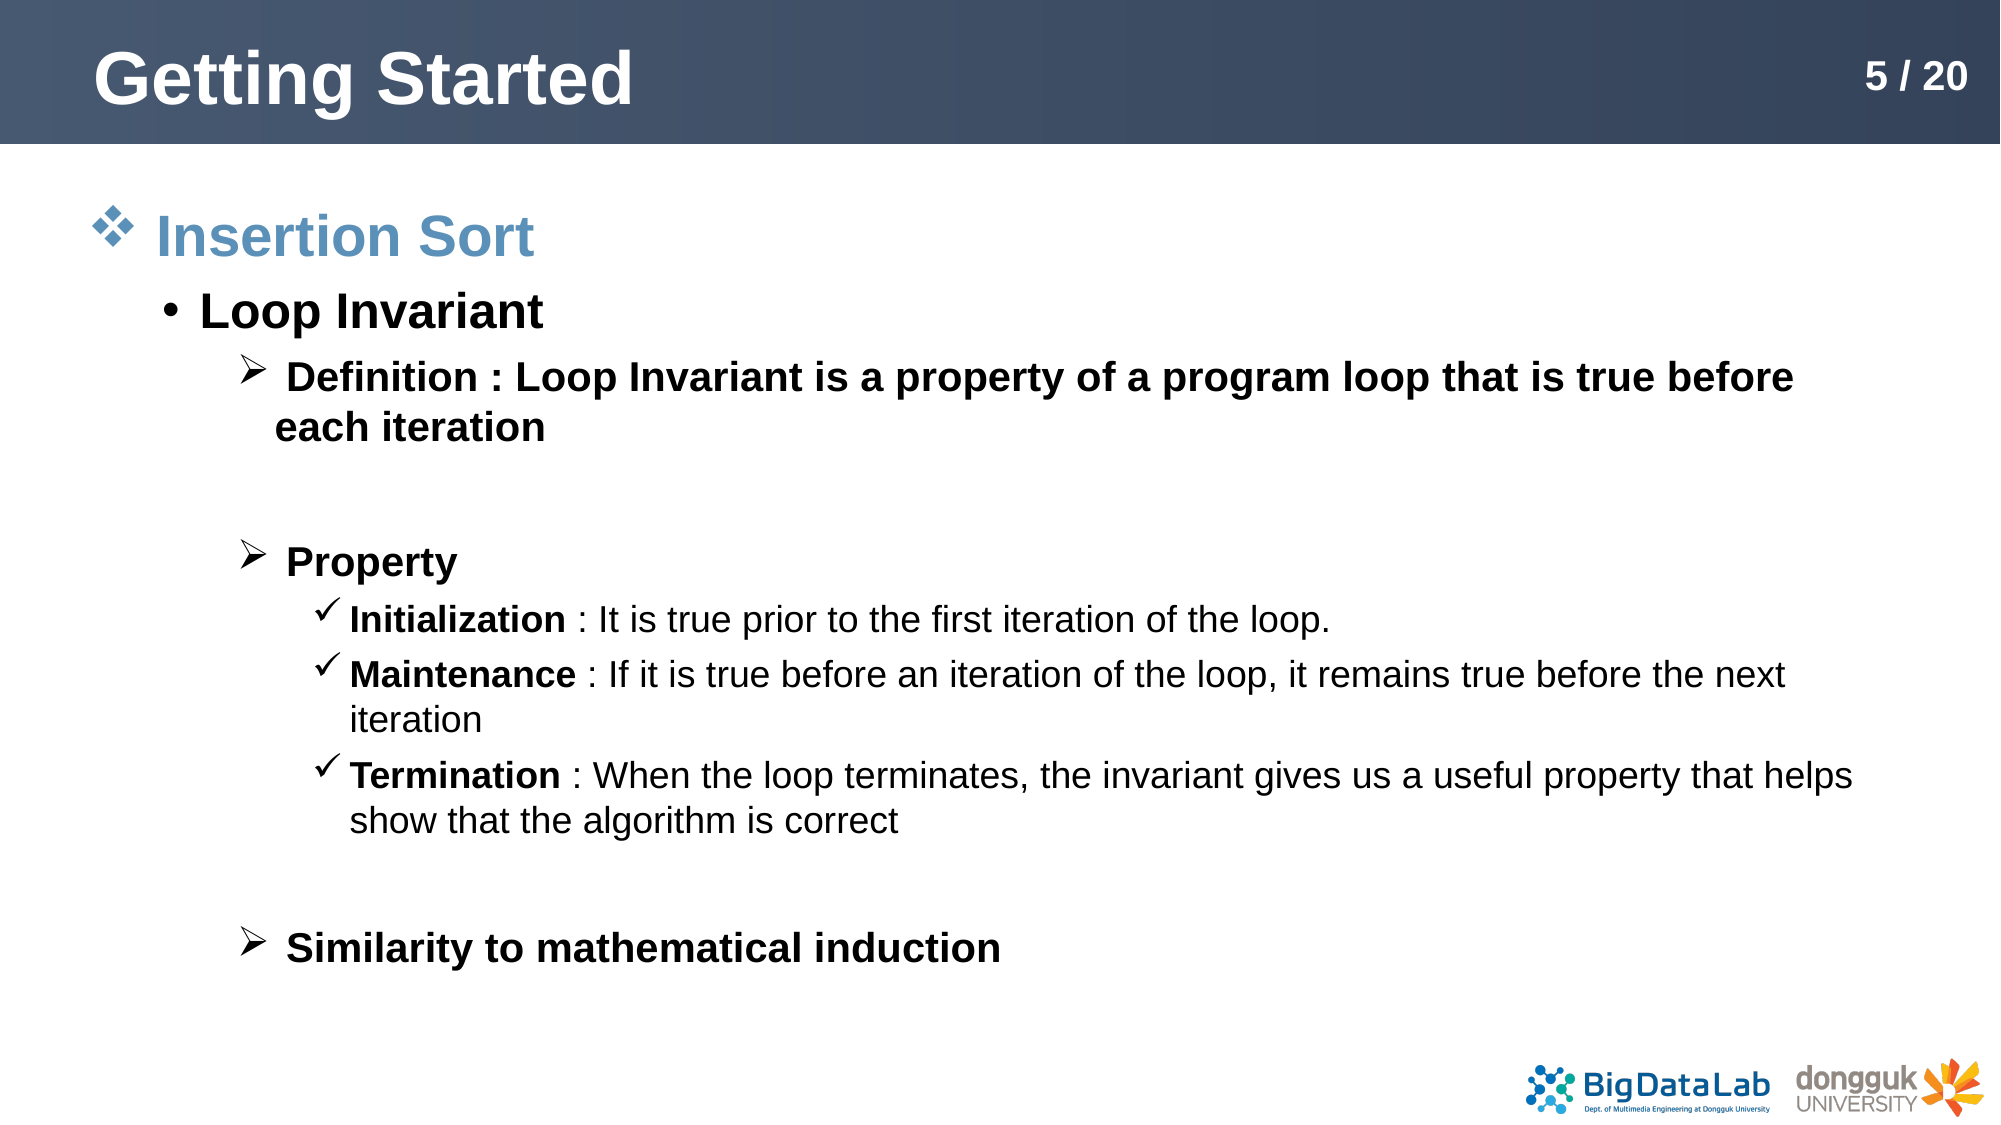

# Getting Started
5 / 20
 Insertion Sort
Loop Invariant
 Definition : Loop Invariant is a property of a program loop that is true before each iteration

 Property
Initialization : It is true prior to the first iteration of the loop.
Maintenance : If it is true before an iteration of the loop, it remains true before the next iteration
Termination : When the loop terminates, the invariant gives us a useful property that helps show that the algorithm is correct

 Similarity to mathematical induction